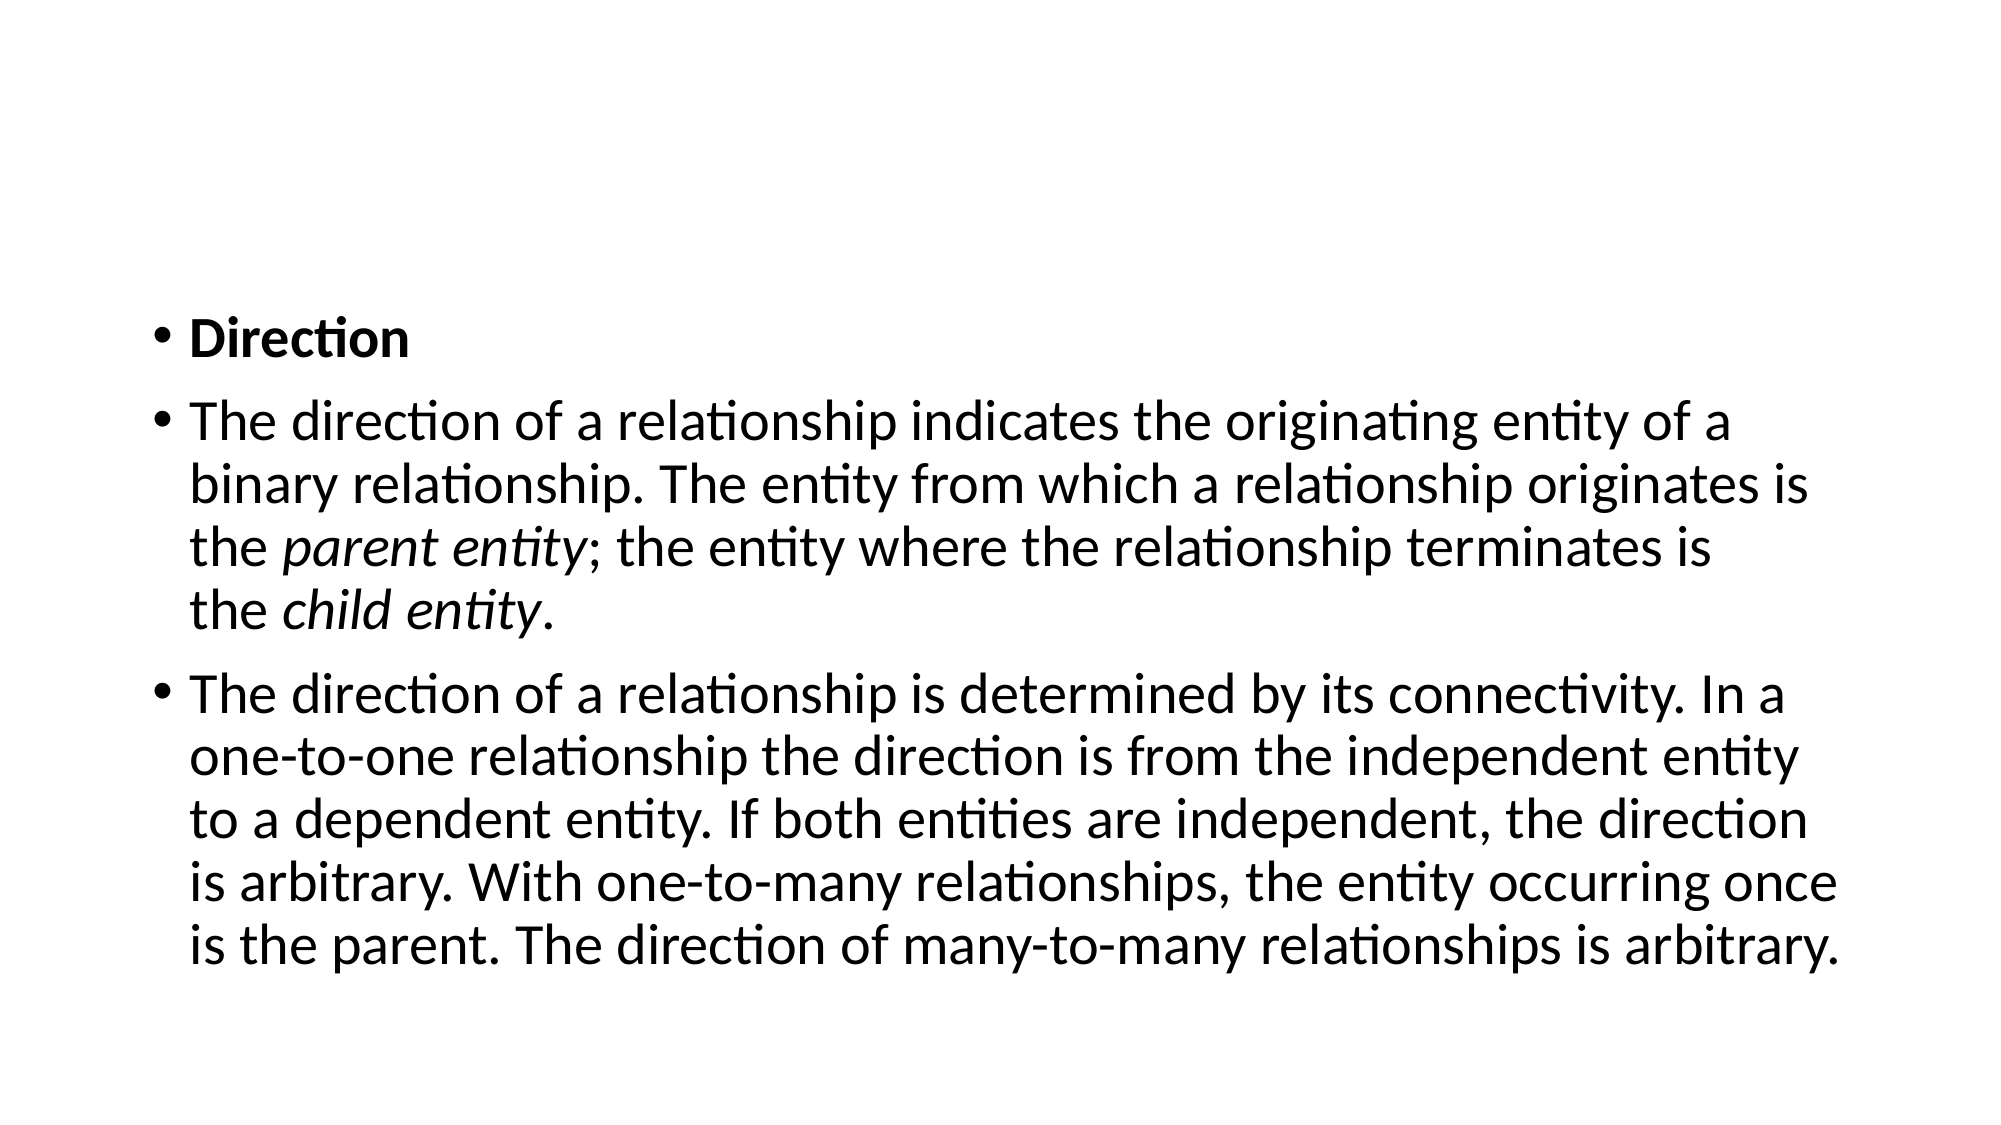

#
Direction
The direction of a relationship indicates the originating entity of a binary relationship. The entity from which a relationship originates is the parent entity; the entity where the relationship terminates is the child entity.
The direction of a relationship is determined by its connectivity. In a one-to-one relationship the direction is from the independent entity to a dependent entity. If both entities are independent, the direction is arbitrary. With one-to-many relationships, the entity occurring once is the parent. The direction of many-to-many relationships is arbitrary.